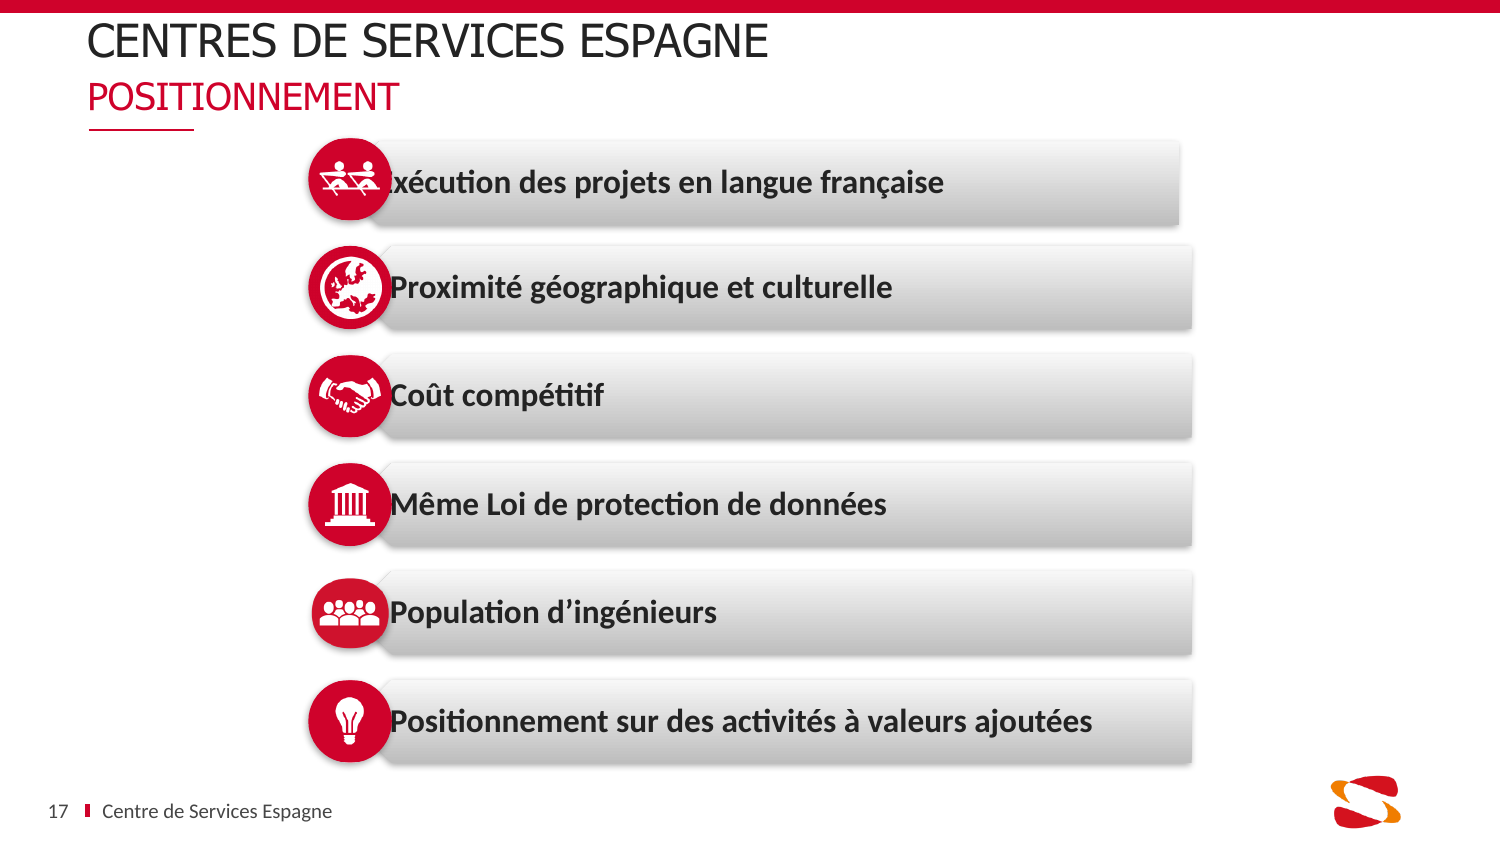

Centres de services ESPAGNE
# Positionnement

Exécution des projets en langue française
Proximité géographique et culturelle
Coût compétitif
Même Loi de protection de données
Population d’ingénieurs
Positionnement sur des activités à valeurs ajoutées

17
Centre de Services Espagne